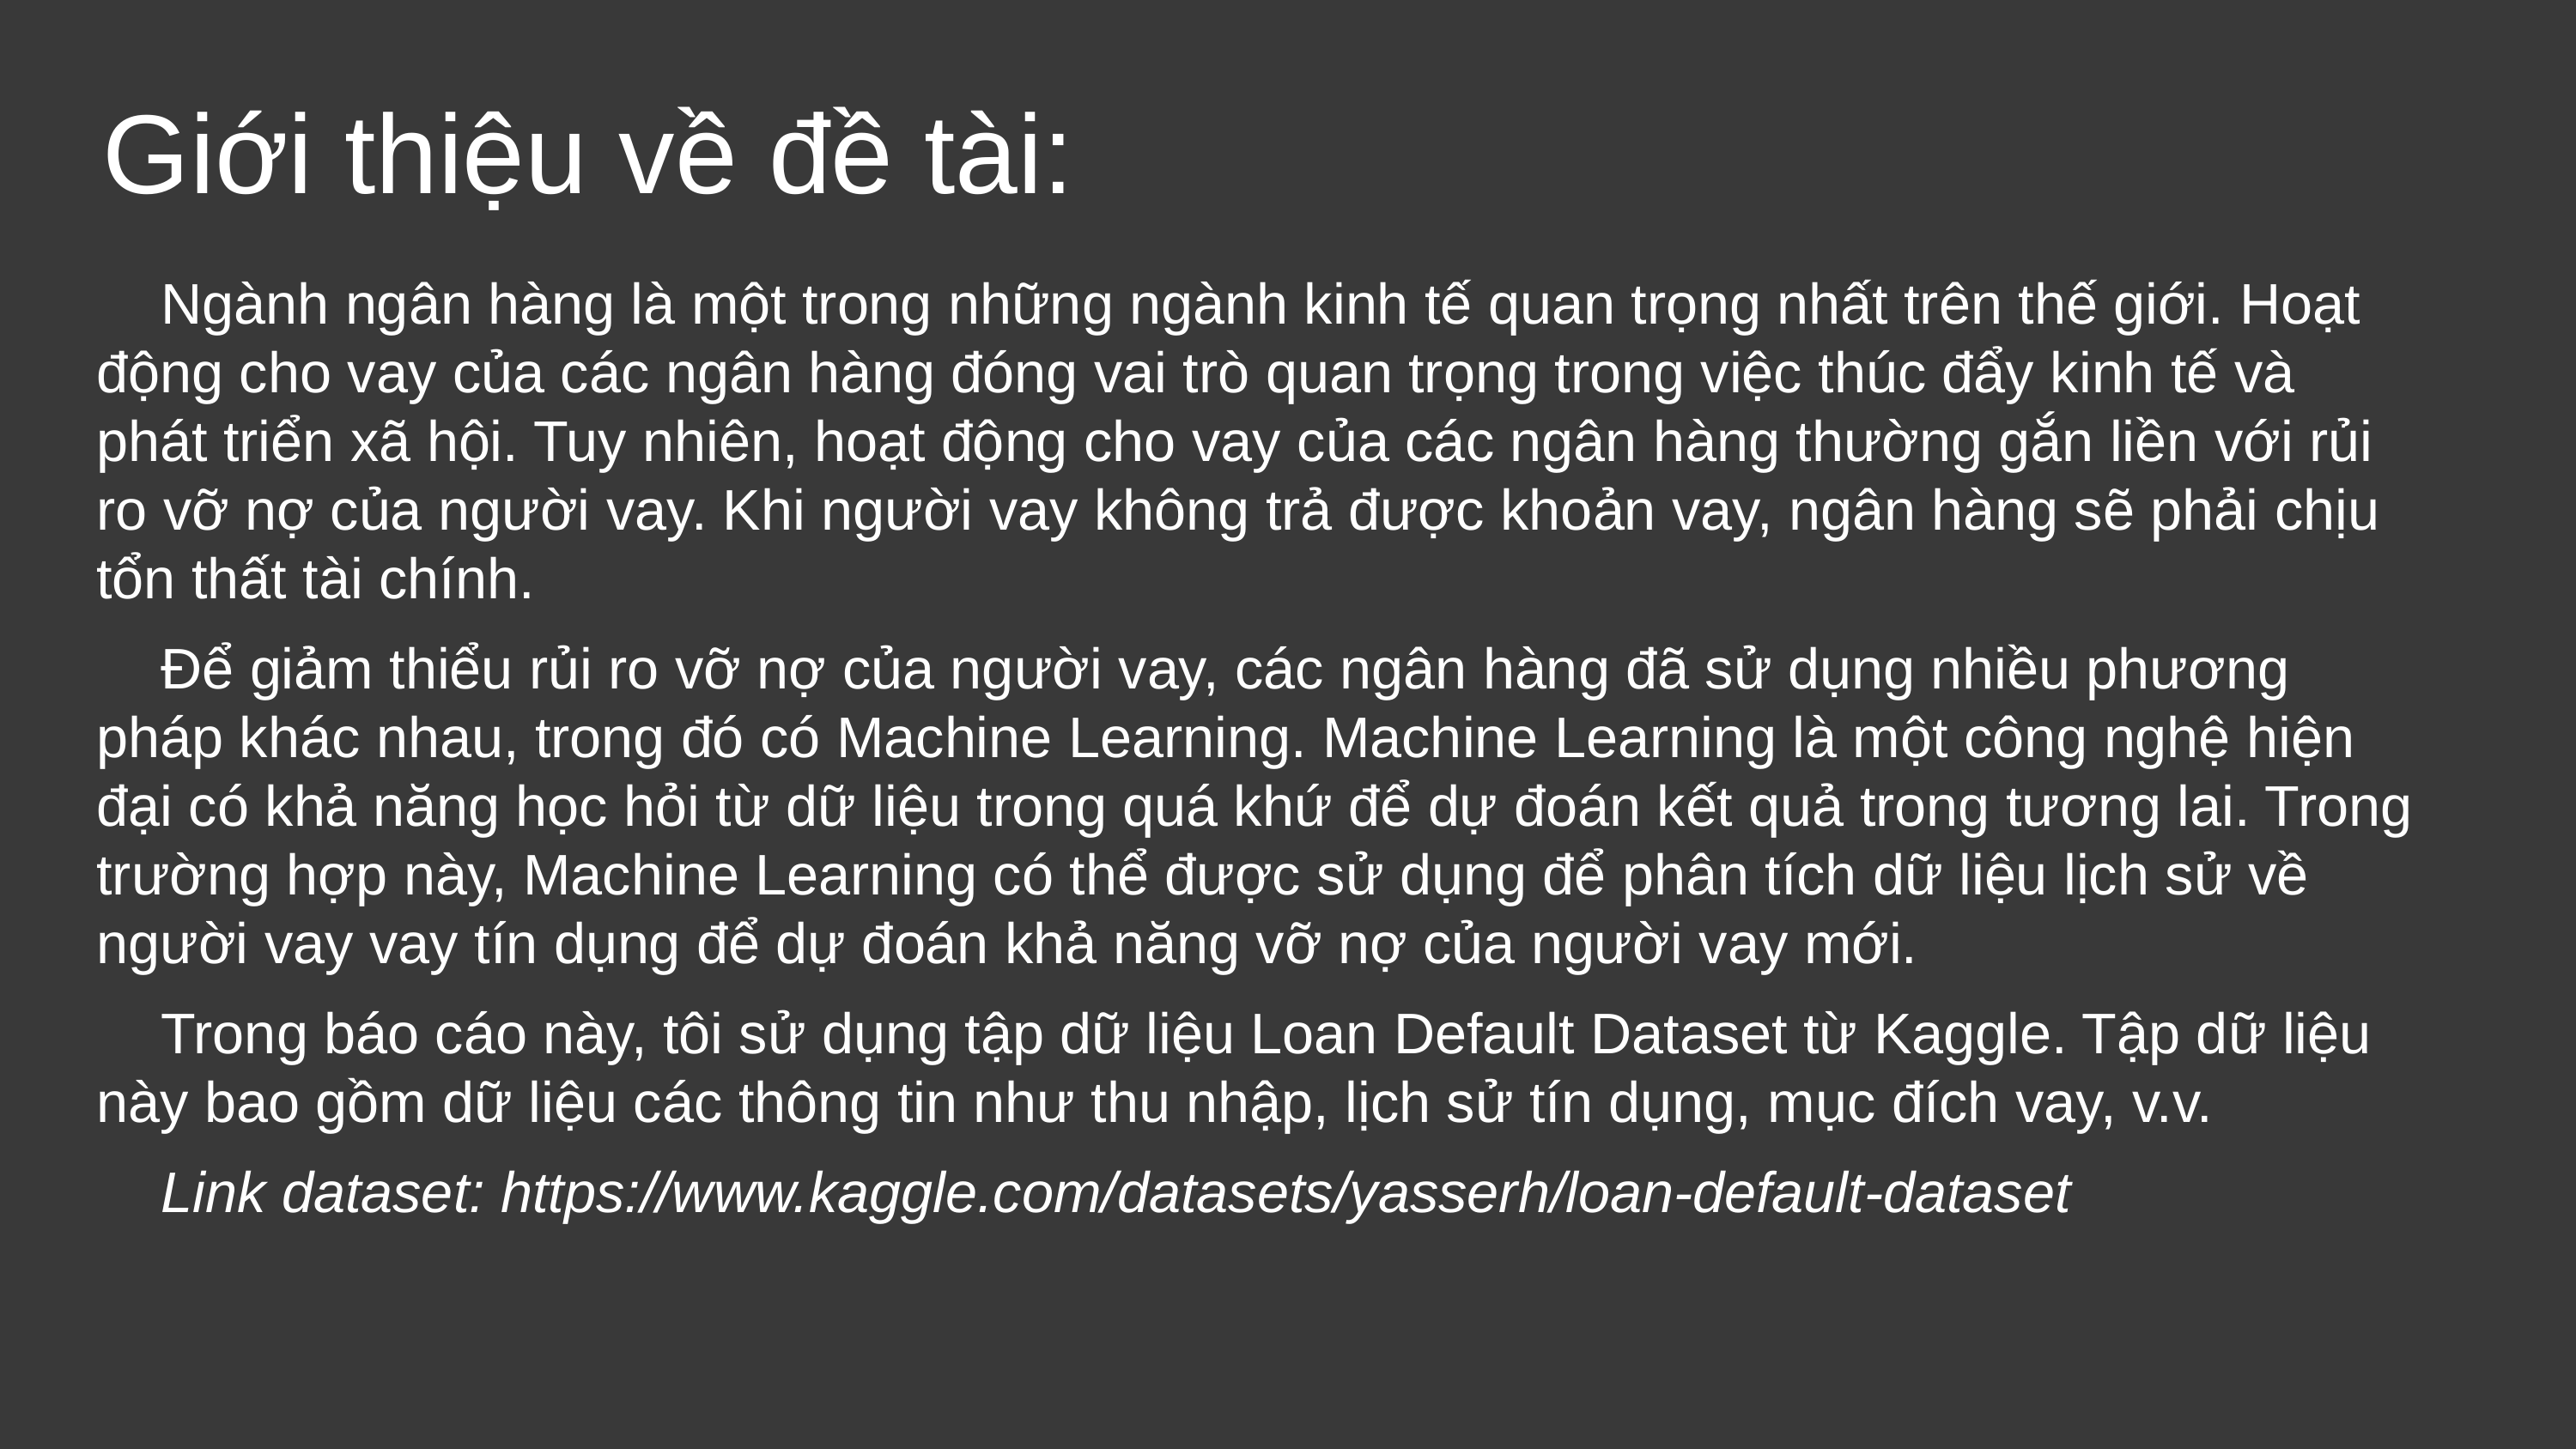

Giới thiệu về đề tài:
Ngành ngân hàng là một trong những ngành kinh tế quan trọng nhất trên thế giới. Hoạt động cho vay của các ngân hàng đóng vai trò quan trọng trong việc thúc đẩy kinh tế và phát triển xã hội. Tuy nhiên, hoạt động cho vay của các ngân hàng thường gắn liền với rủi ro vỡ nợ của người vay. Khi người vay không trả được khoản vay, ngân hàng sẽ phải chịu tổn thất tài chính.
Để giảm thiểu rủi ro vỡ nợ của người vay, các ngân hàng đã sử dụng nhiều phương pháp khác nhau, trong đó có Machine Learning. Machine Learning là một công nghệ hiện đại có khả năng học hỏi từ dữ liệu trong quá khứ để dự đoán kết quả trong tương lai. Trong trường hợp này, Machine Learning có thể được sử dụng để phân tích dữ liệu lịch sử về người vay vay tín dụng để dự đoán khả năng vỡ nợ của người vay mới.
Trong báo cáo này, tôi sử dụng tập dữ liệu Loan Default Dataset từ Kaggle. Tập dữ liệu này bao gồm dữ liệu các thông tin như thu nhập, lịch sử tín dụng, mục đích vay, v.v.
Link dataset: https://www.kaggle.com/datasets/yasserh/loan-default-dataset